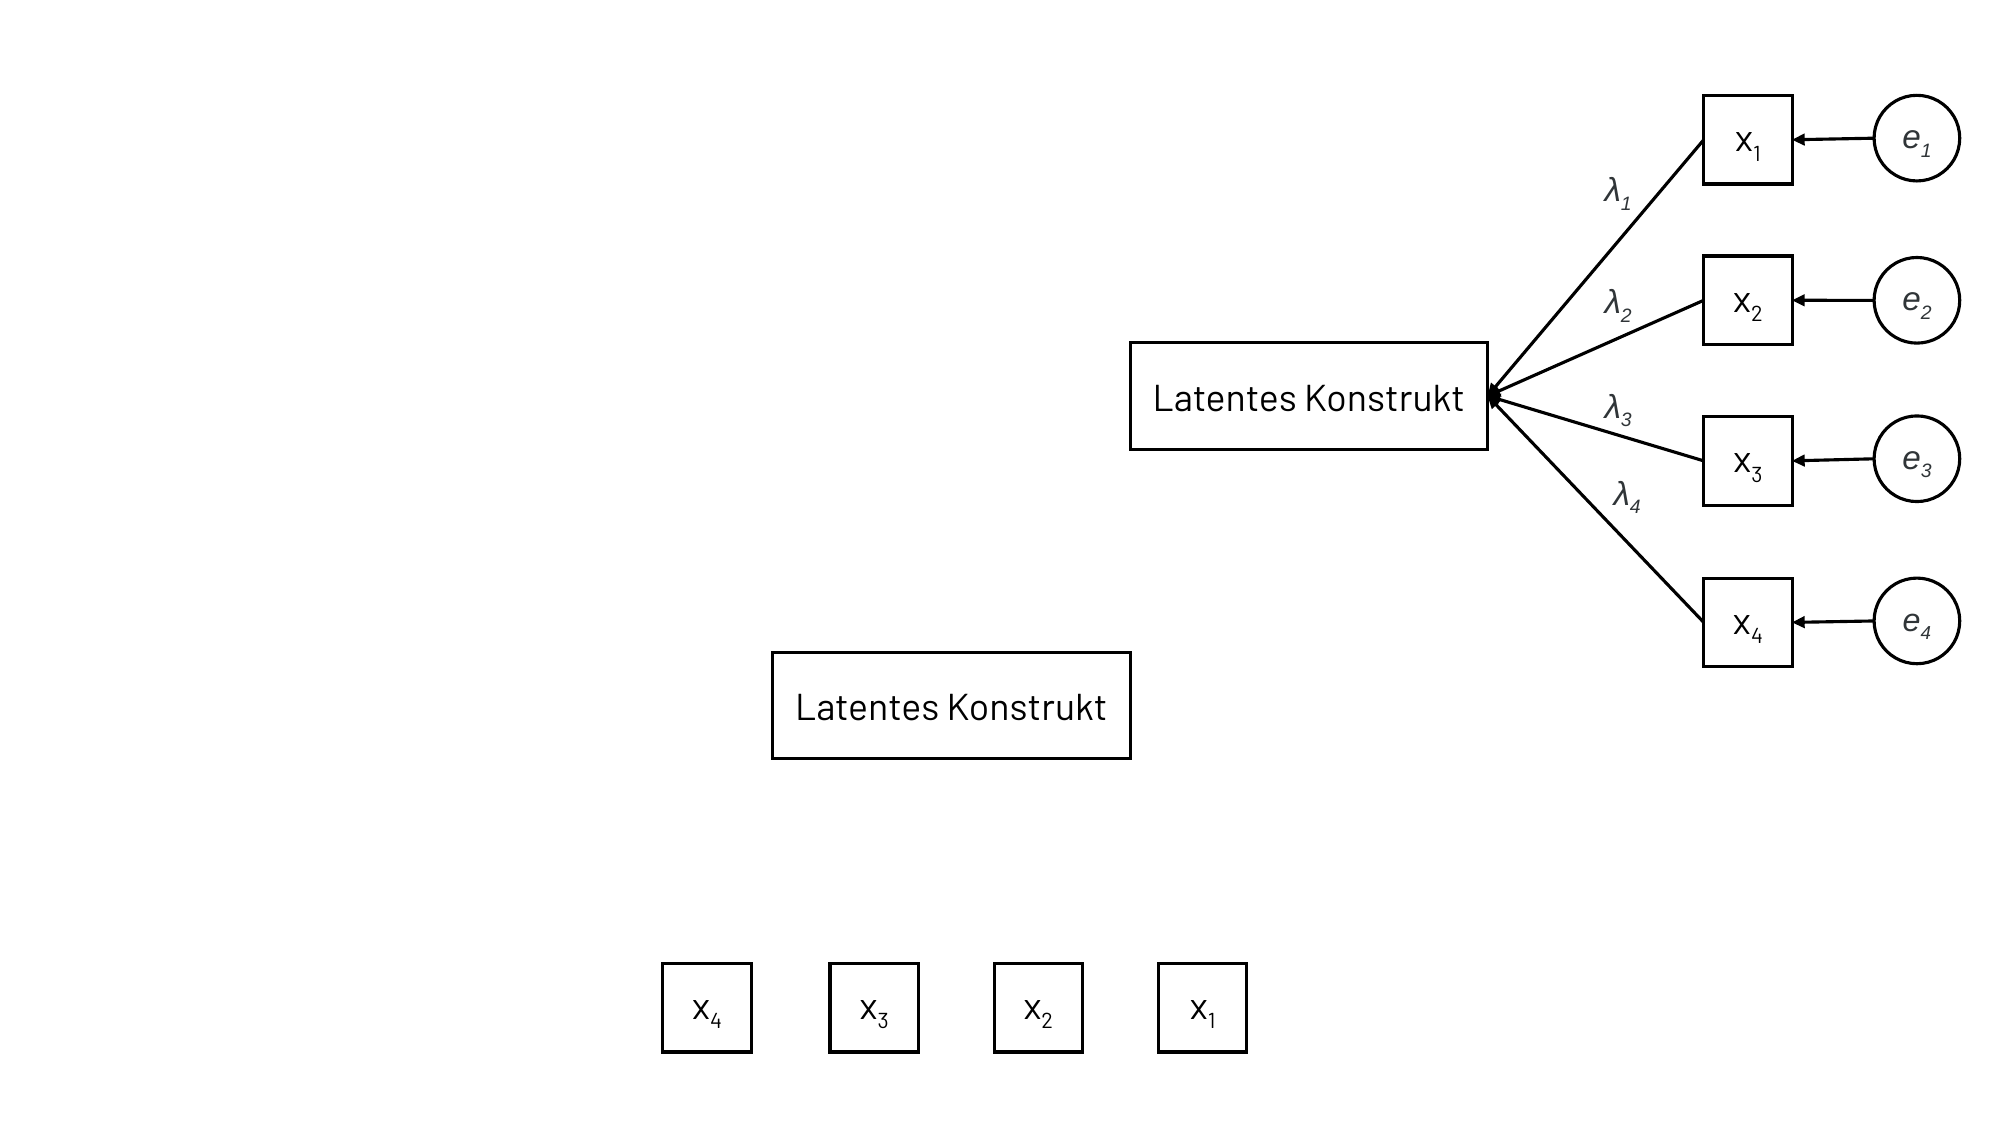

e1
x1
λ1
x2
e2
λ2
Latentes Konstrukt
λ3
e3
x3
λ4
x4
e4
Latentes Konstrukt
x4
x3
x2
x1